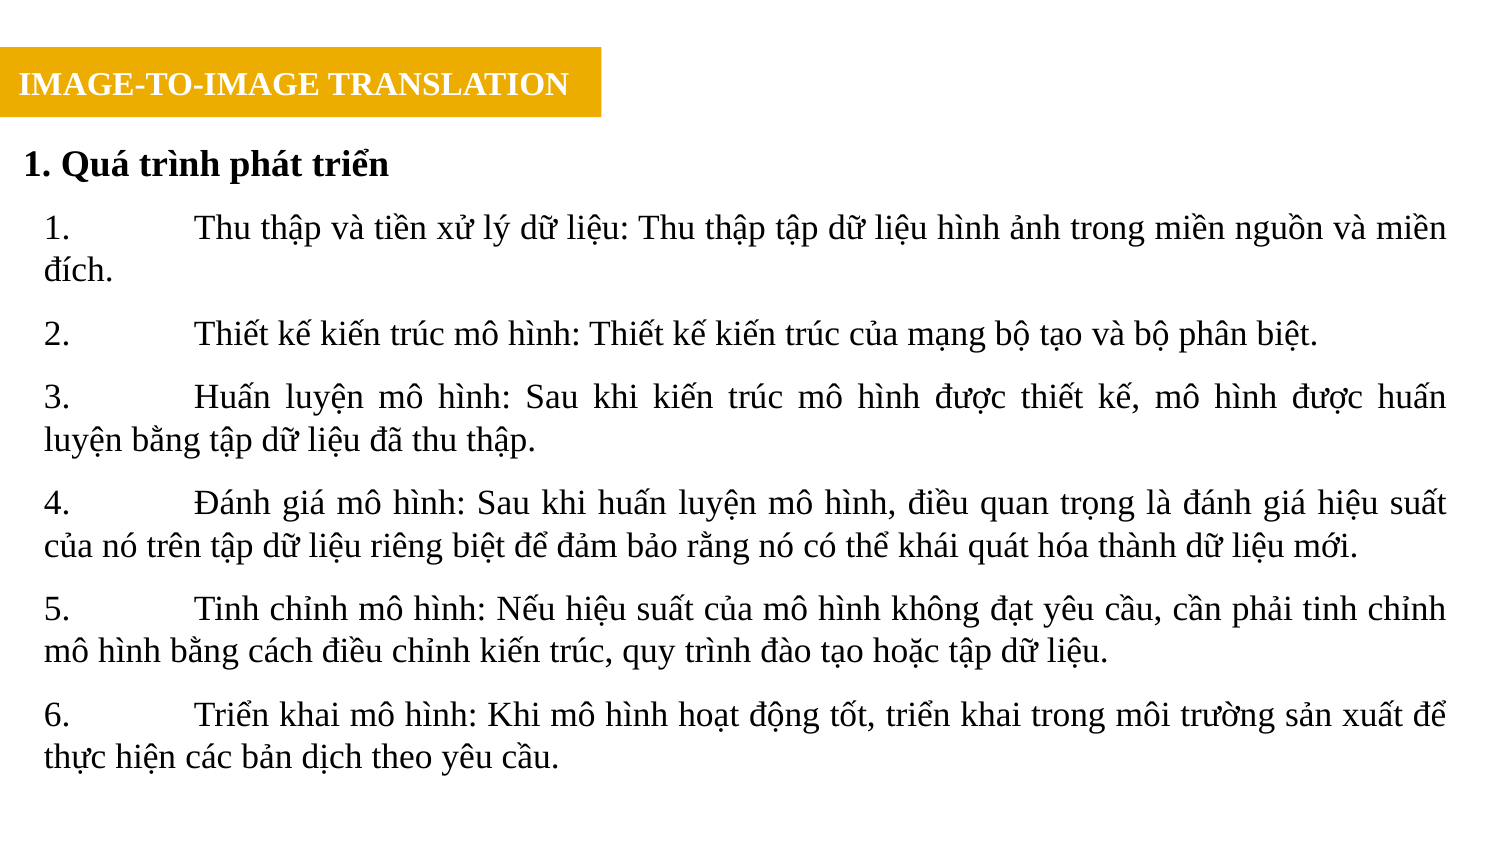

IMAGE-TO-IMAGE TRANSLATION
1. Quá trình phát triển
1.	Thu thập và tiền xử lý dữ liệu: Thu thập tập dữ liệu hình ảnh trong miền nguồn và miền đích.
2.	Thiết kế kiến trúc mô hình: Thiết kế kiến trúc của mạng bộ tạo và bộ phân biệt.
3.	Huấn luyện mô hình: Sau khi kiến trúc mô hình được thiết kế, mô hình được huấn luyện bằng tập dữ liệu đã thu thập.
4.	Đánh giá mô hình: Sau khi huấn luyện mô hình, điều quan trọng là đánh giá hiệu suất của nó trên tập dữ liệu riêng biệt để đảm bảo rằng nó có thể khái quát hóa thành dữ liệu mới.
5.	Tinh chỉnh mô hình: Nếu hiệu suất của mô hình không đạt yêu cầu, cần phải tinh chỉnh mô hình bằng cách điều chỉnh kiến trúc, quy trình đào tạo hoặc tập dữ liệu.
6.	Triển khai mô hình: Khi mô hình hoạt động tốt, triển khai trong môi trường sản xuất để thực hiện các bản dịch theo yêu cầu.
The Title